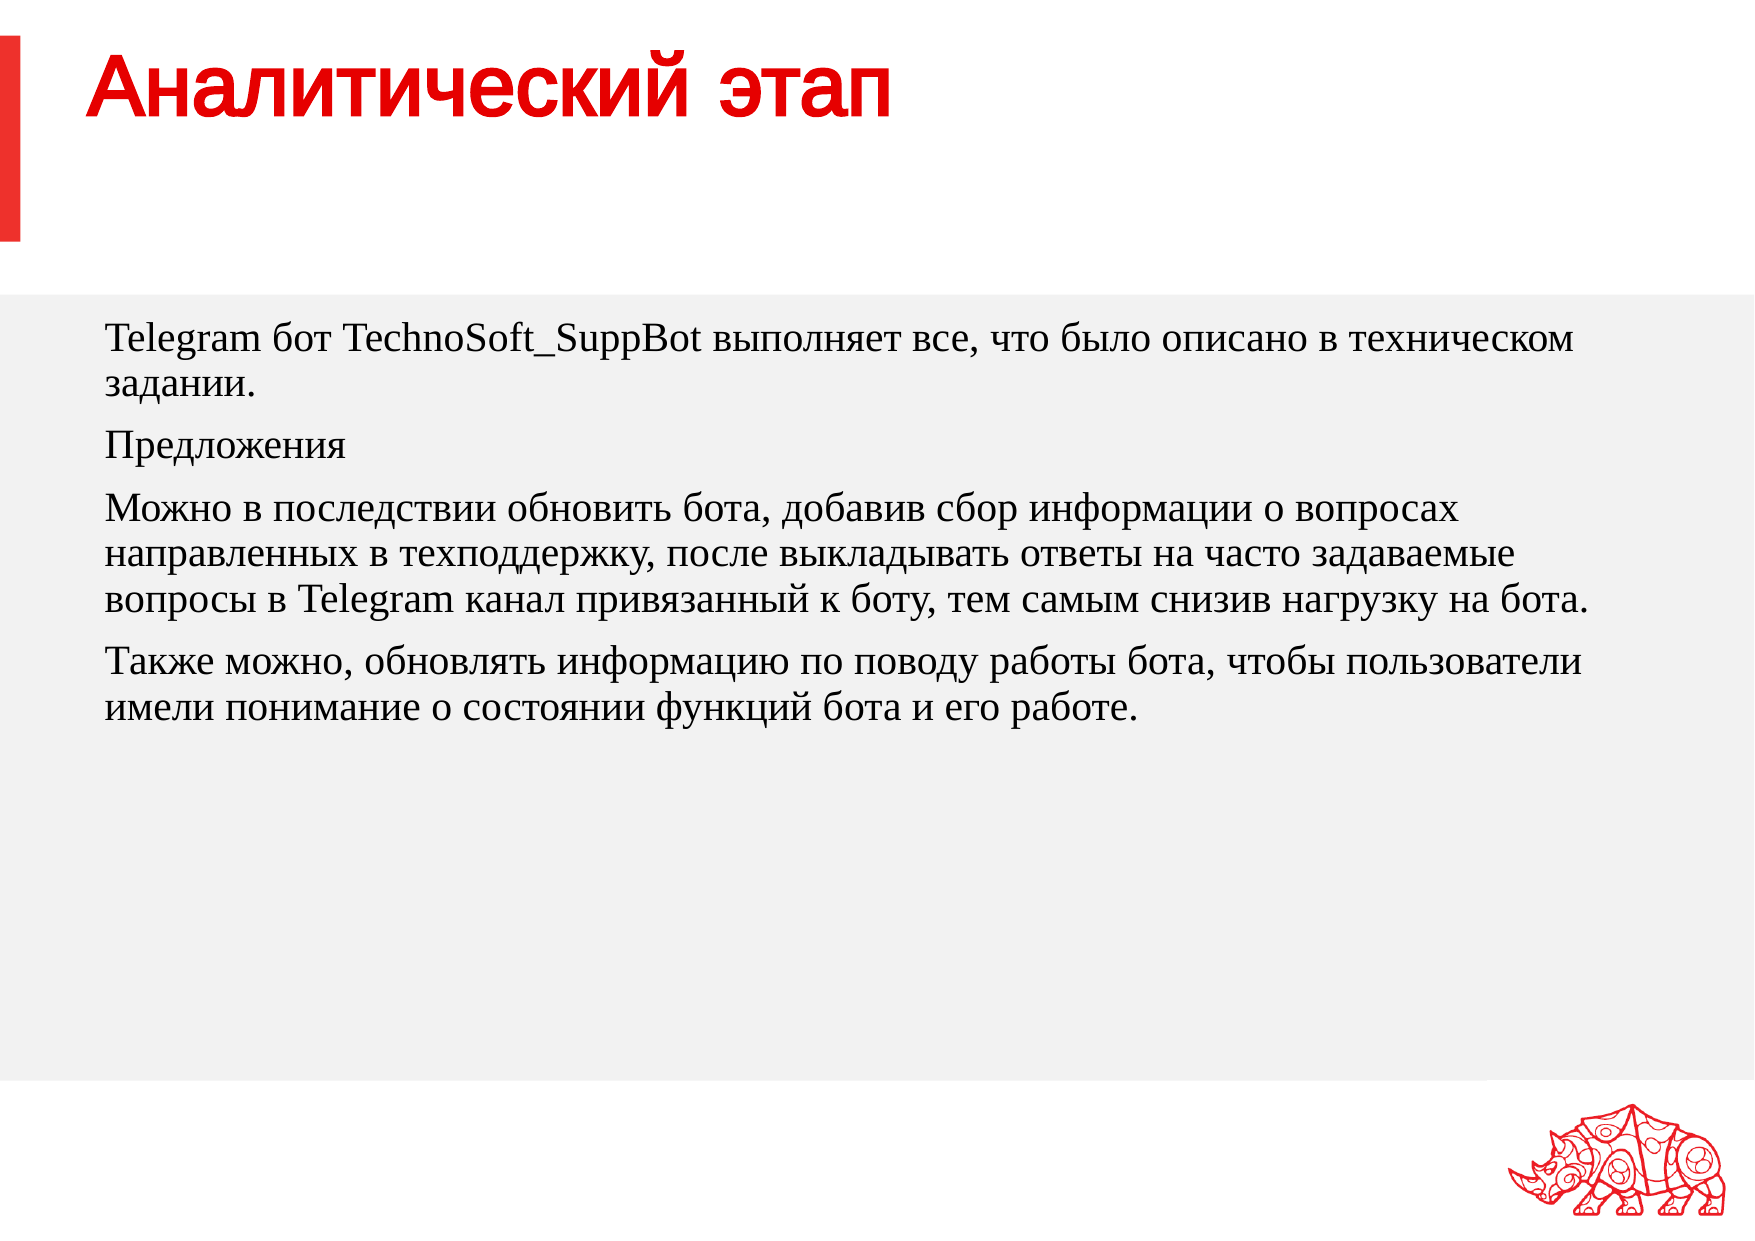

# Аналитический этап
Telegram бот TechnoSoft_SuppBot выполняет все, что было описано в техническом задании.
Предложения
Можно в последствии обновить бота, добавив сбор информации о вопросах направленных в техподдержку, после выкладывать ответы на часто задаваемые вопросы в Telegram канал привязанный к боту, тем самым снизив нагрузку на бота.
Также можно, обновлять информацию по поводу работы бота, чтобы пользователи имели понимание о состоянии функций бота и его работе.